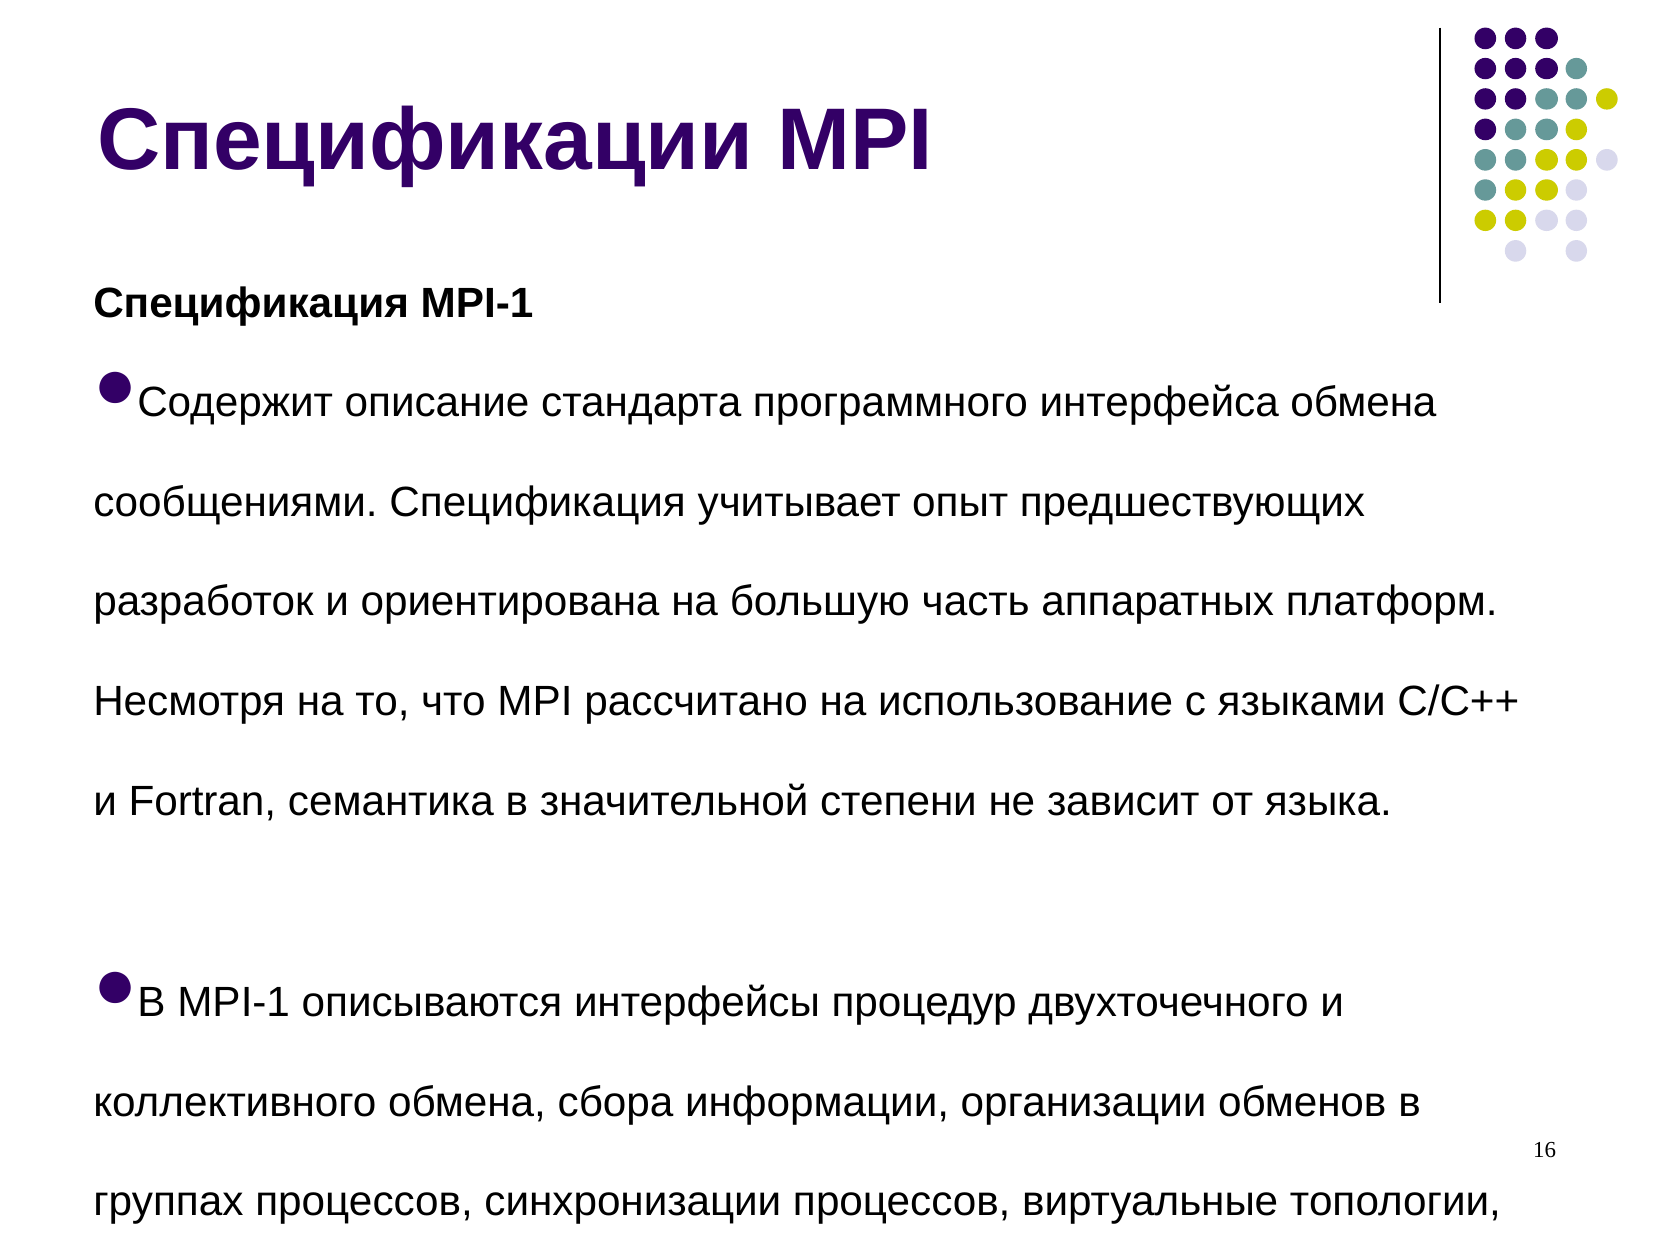

# Спецификации MPI
Спецификация MPI-1
Содержит описание стандарта программного интерфейса обмена сообщениями. Спецификация учитывает опыт предшествующих разработок и ориентирована на большую часть аппаратных платформ. Несмотря на то, что MPI рассчитано на использование с языками C/C++ и Fortran, семантика в значительной степени не зависит от языка.

В MPI-1 описываются интерфейсы процедур двухточечного и коллективного обмена, сбора информации, организации обменов в группах процессов, синхронизации процессов, виртуальные топологии, привязки к языкам программирования и т. д.
16